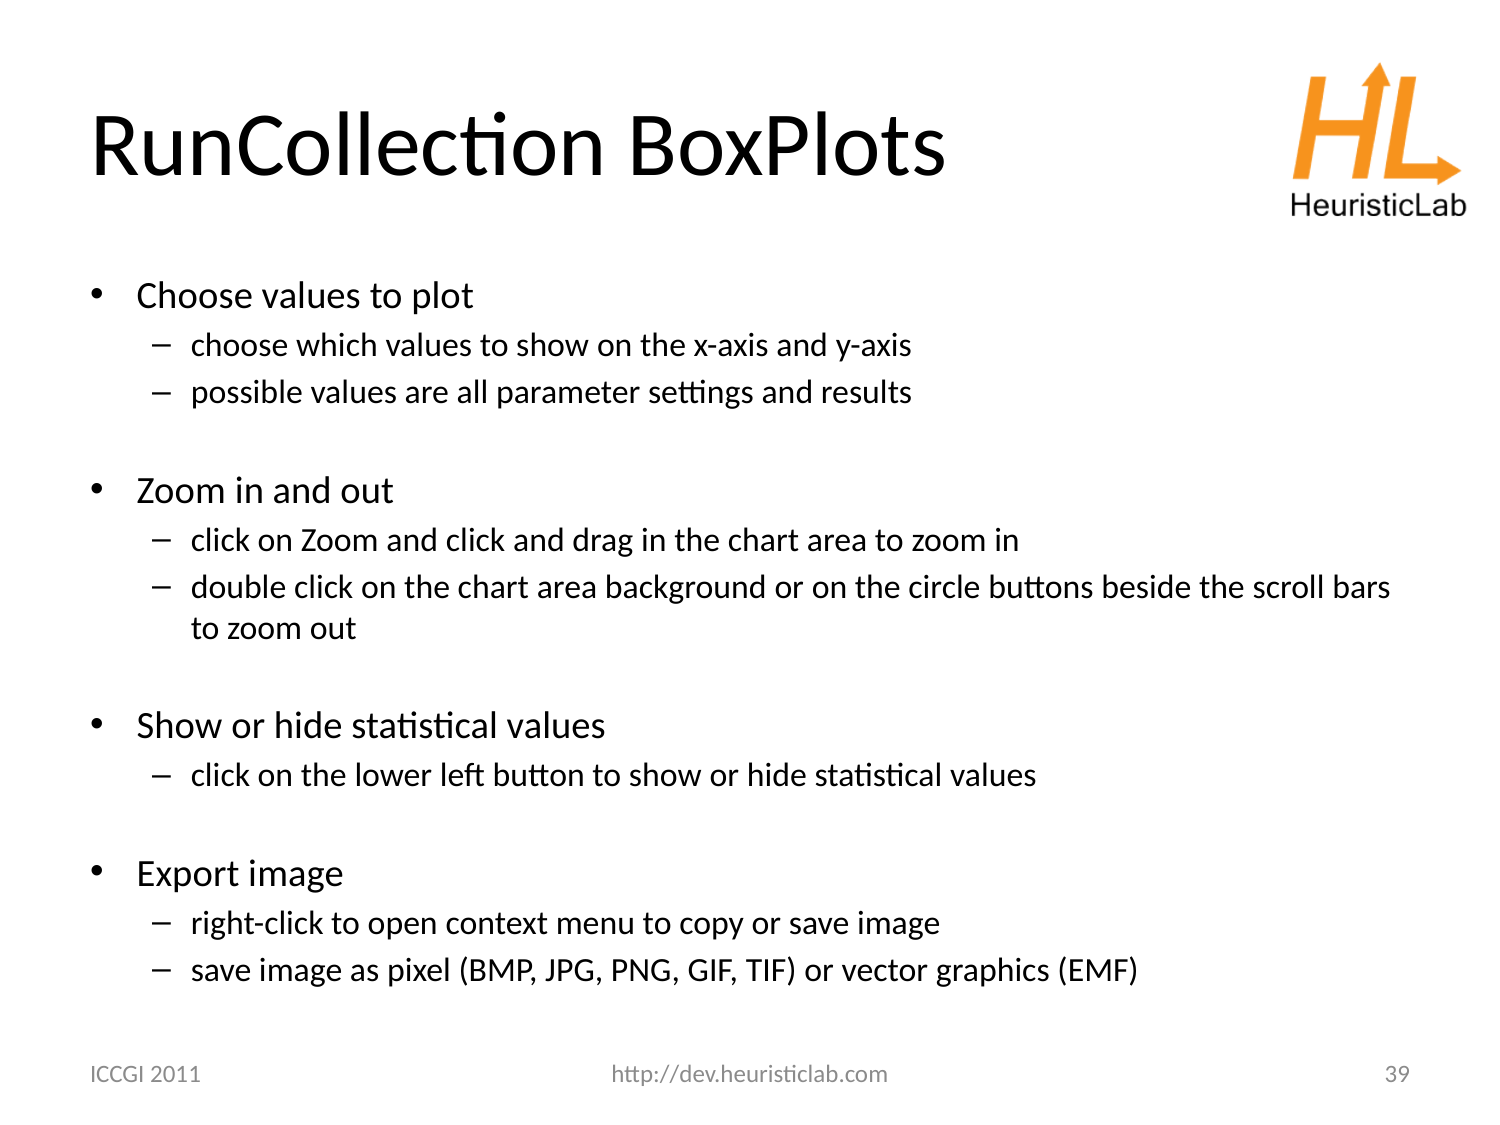

# RunCollection BoxPlots
Choose values to plot
choose which values to show on the x-axis and y-axis
possible values are all parameter settings and results

Zoom in and out
click on Zoom and click and drag in the chart area to zoom in
double click on the chart area background or on the circle buttons beside the scroll bars to zoom out

Show or hide statistical values
click on the lower left button to show or hide statistical values

Export image
right-click to open context menu to copy or save image
save image as pixel (BMP, JPG, PNG, GIF, TIF) or vector graphics (EMF)
ICCGI 2011
http://dev.heuristiclab.com
39